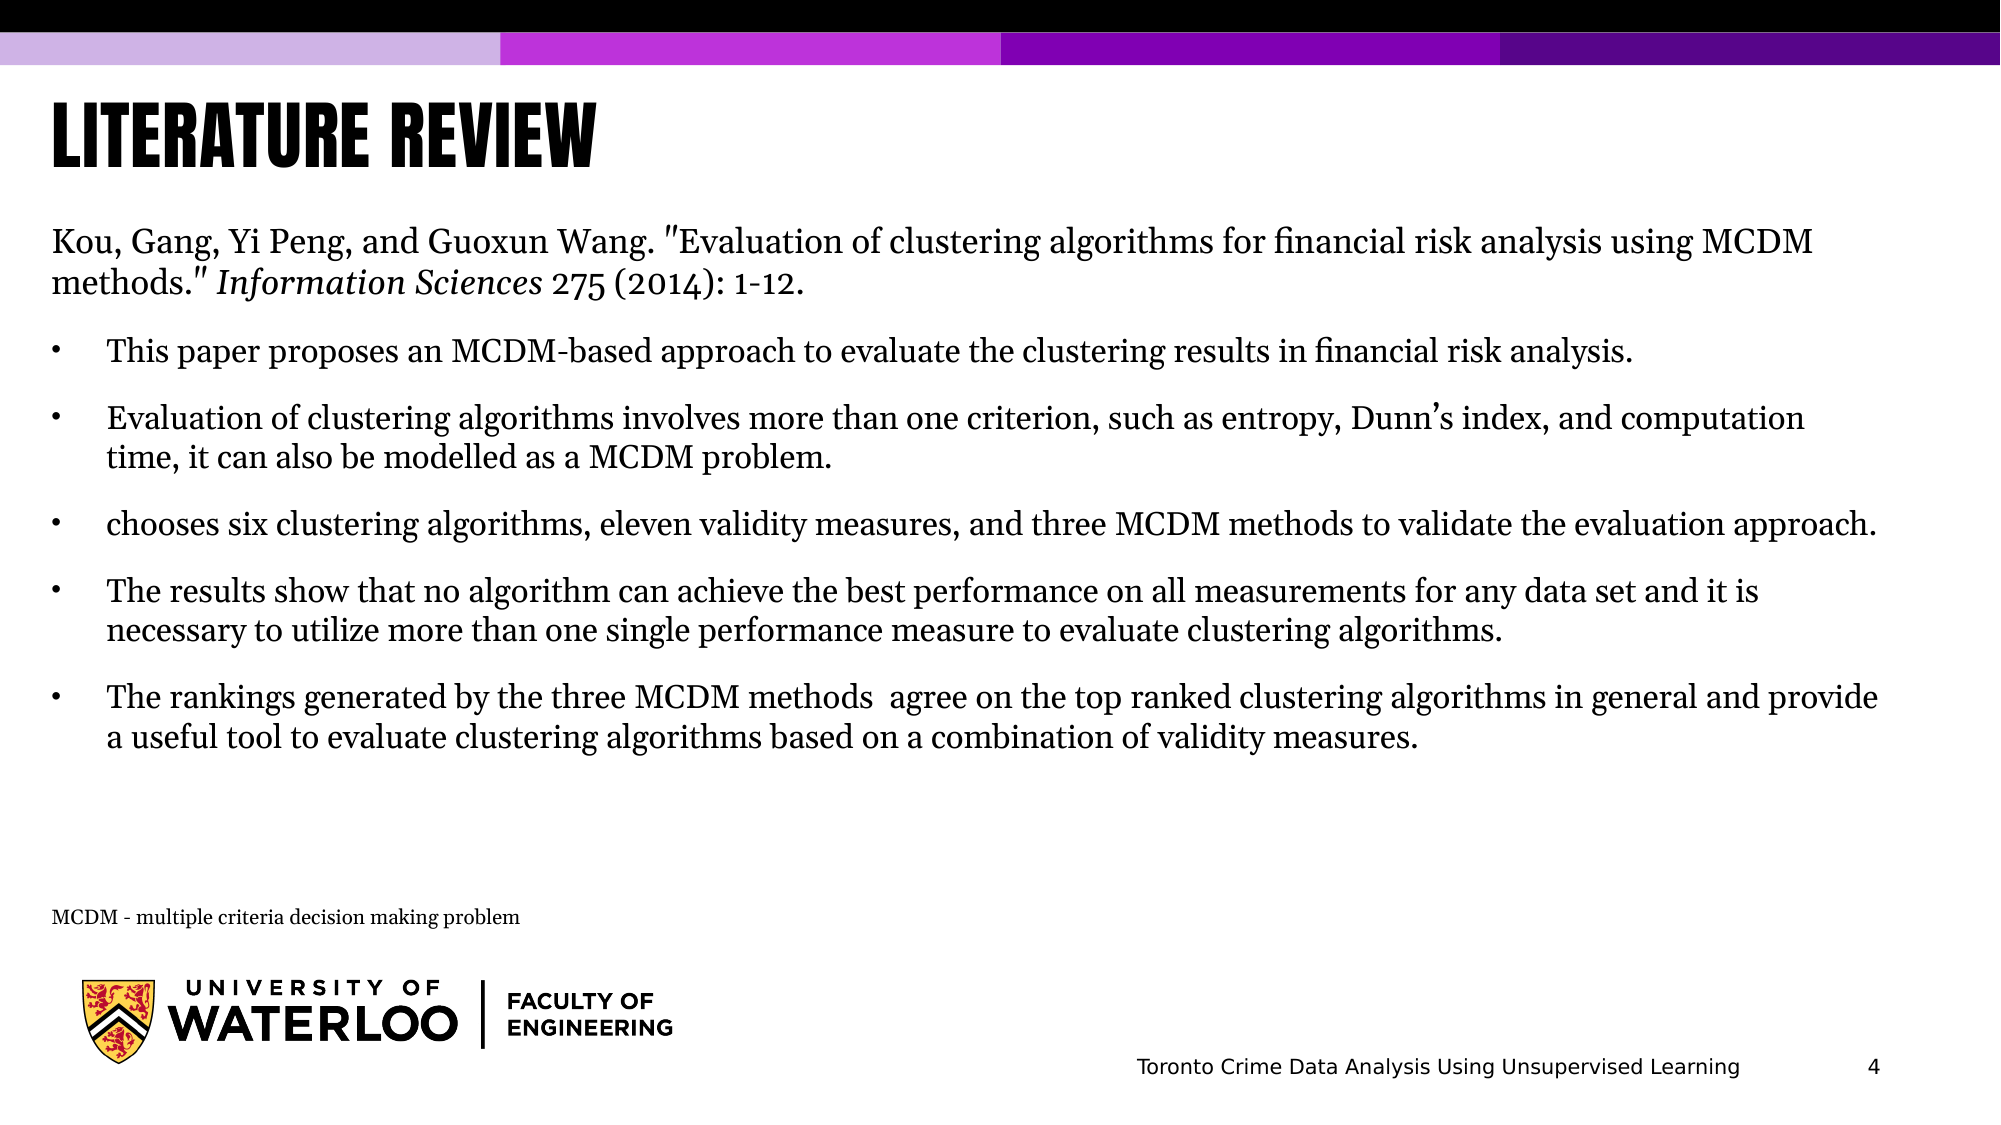

# LITERATURE REVIEW
Kou, Gang, Yi Peng, and Guoxun Wang. "Evaluation of clustering algorithms for financial risk analysis using MCDM methods." Information Sciences 275 (2014): 1-12.
This paper proposes an MCDM-based approach to evaluate the clustering results in financial risk analysis.
Evaluation of clustering algorithms involves more than one criterion, such as entropy, Dunn’s index, and computation time, it can also be modelled as a MCDM problem.
chooses six clustering algorithms, eleven validity measures, and three MCDM methods to validate the evaluation approach.
The results show that no algorithm can achieve the best performance on all measurements for any data set and it is necessary to utilize more than one single performance measure to evaluate clustering algorithms.
The rankings generated by the three MCDM methods  agree on the top ranked clustering algorithms in general and provide a useful tool to evaluate clustering algorithms based on a combination of validity measures.

MCDM - multiple criteria decision making problem
Toronto Crime Data Analysis Using Unsupervised Learning
4